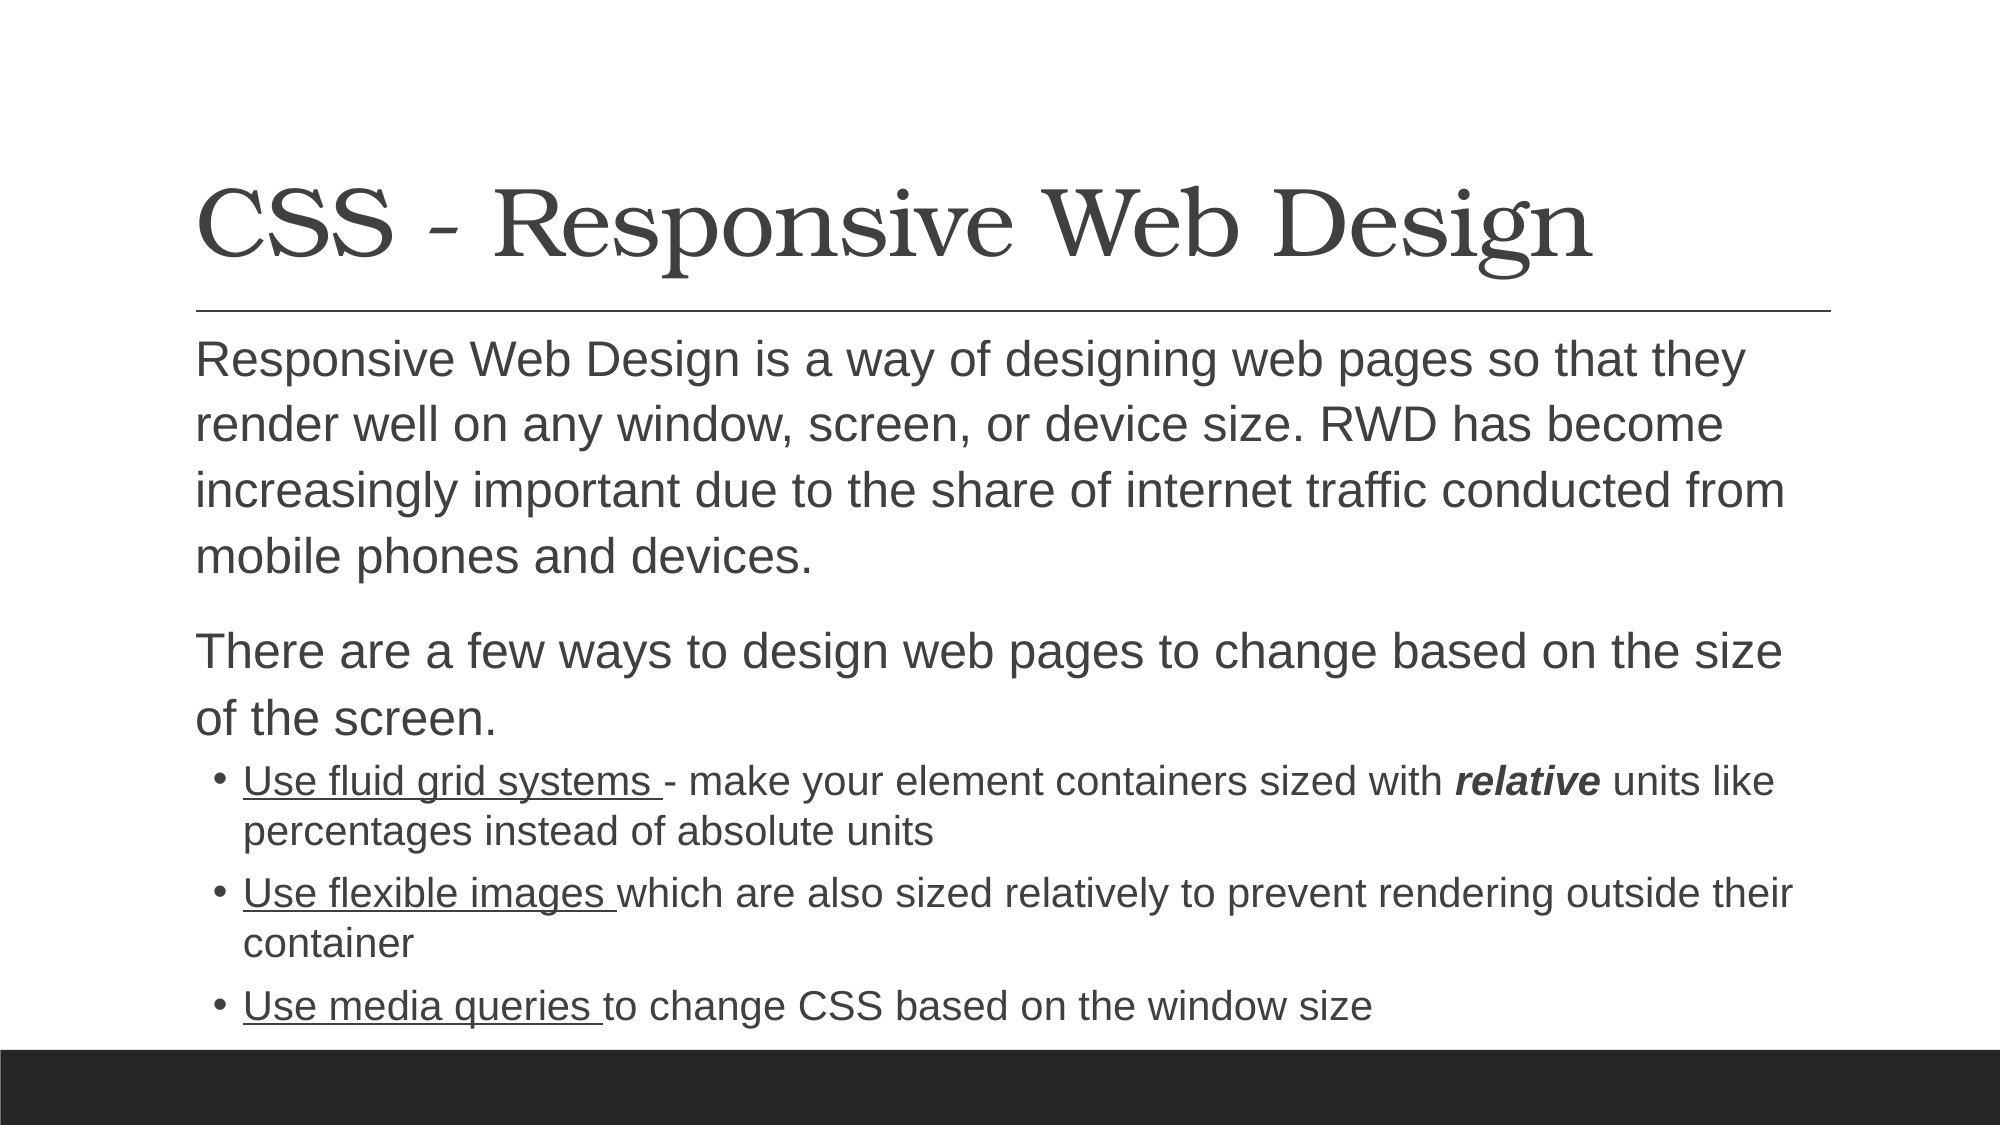

# CSS - Responsive Web Design
Responsive Web Design is a way of designing web pages so that they render well on any window, screen, or device size. RWD has become increasingly important due to the share of internet traffic conducted from mobile phones and devices.
There are a few ways to design web pages to change based on the size of the screen.
Use fluid grid systems - make your element containers sized with relative units like percentages instead of absolute units
Use flexible images which are also sized relatively to prevent rendering outside their container
Use media queries to change CSS based on the window size